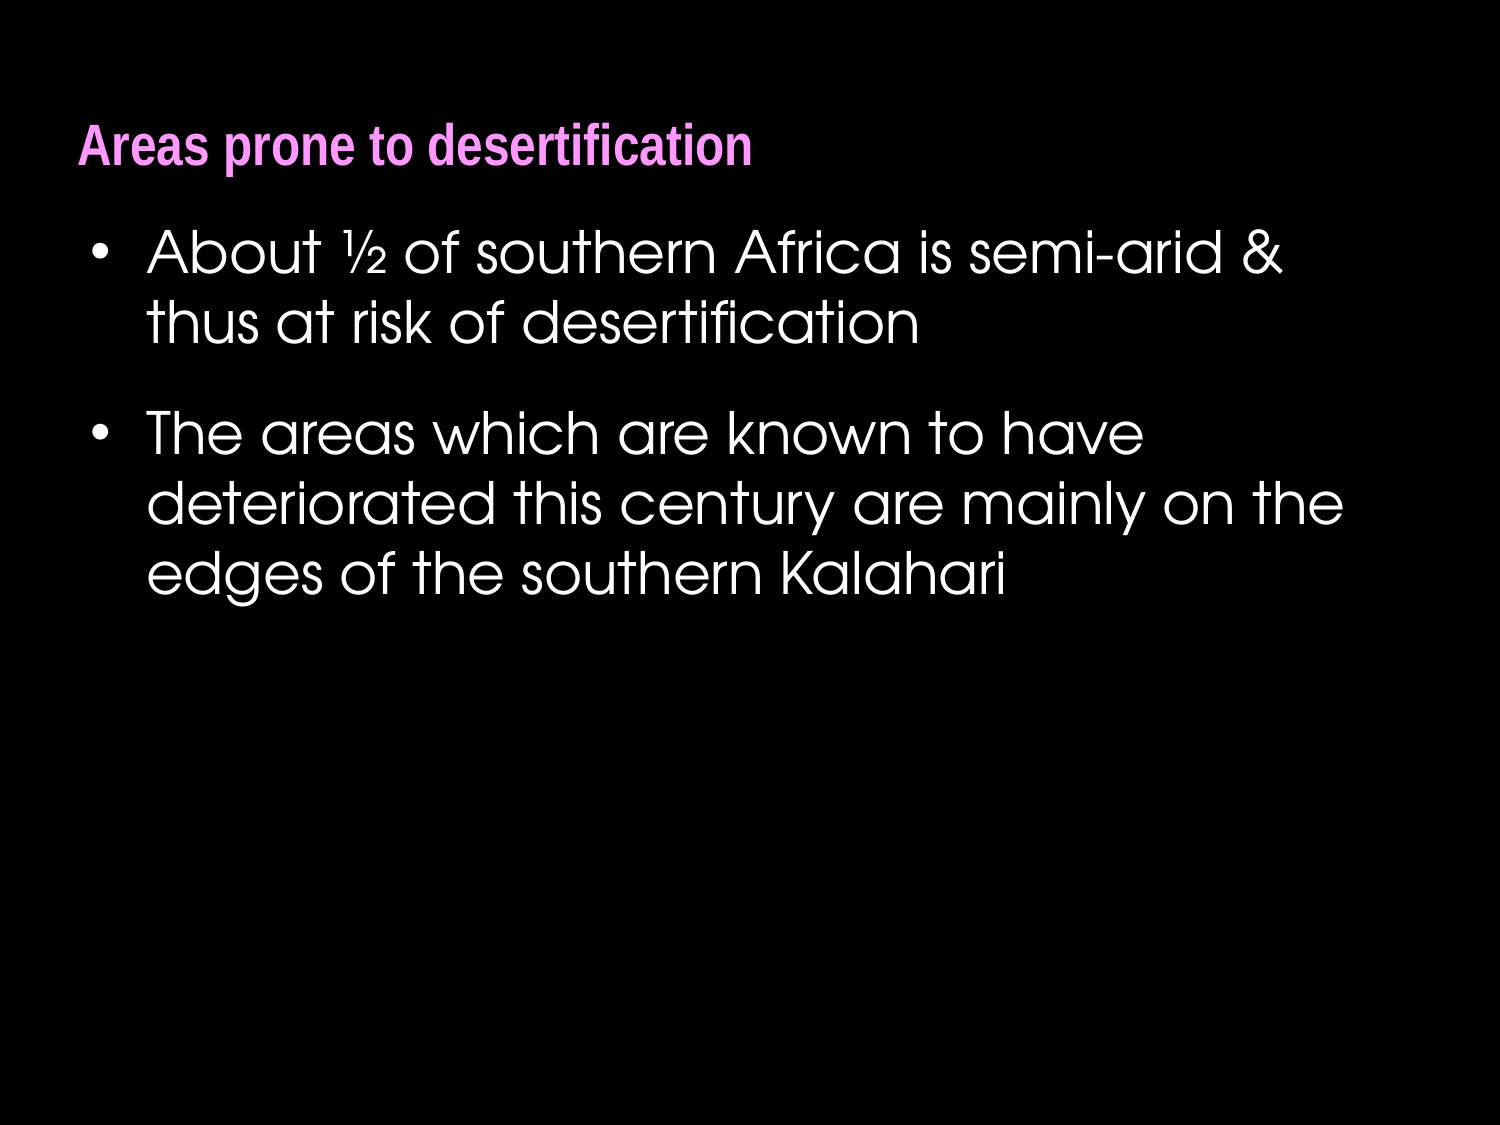

Areas prone to desertification
About ½ of southern Africa is semi-arid & thus at risk of desertification

The areas which are known to have deteriorated this century are mainly on the edges of the southern Kalahari